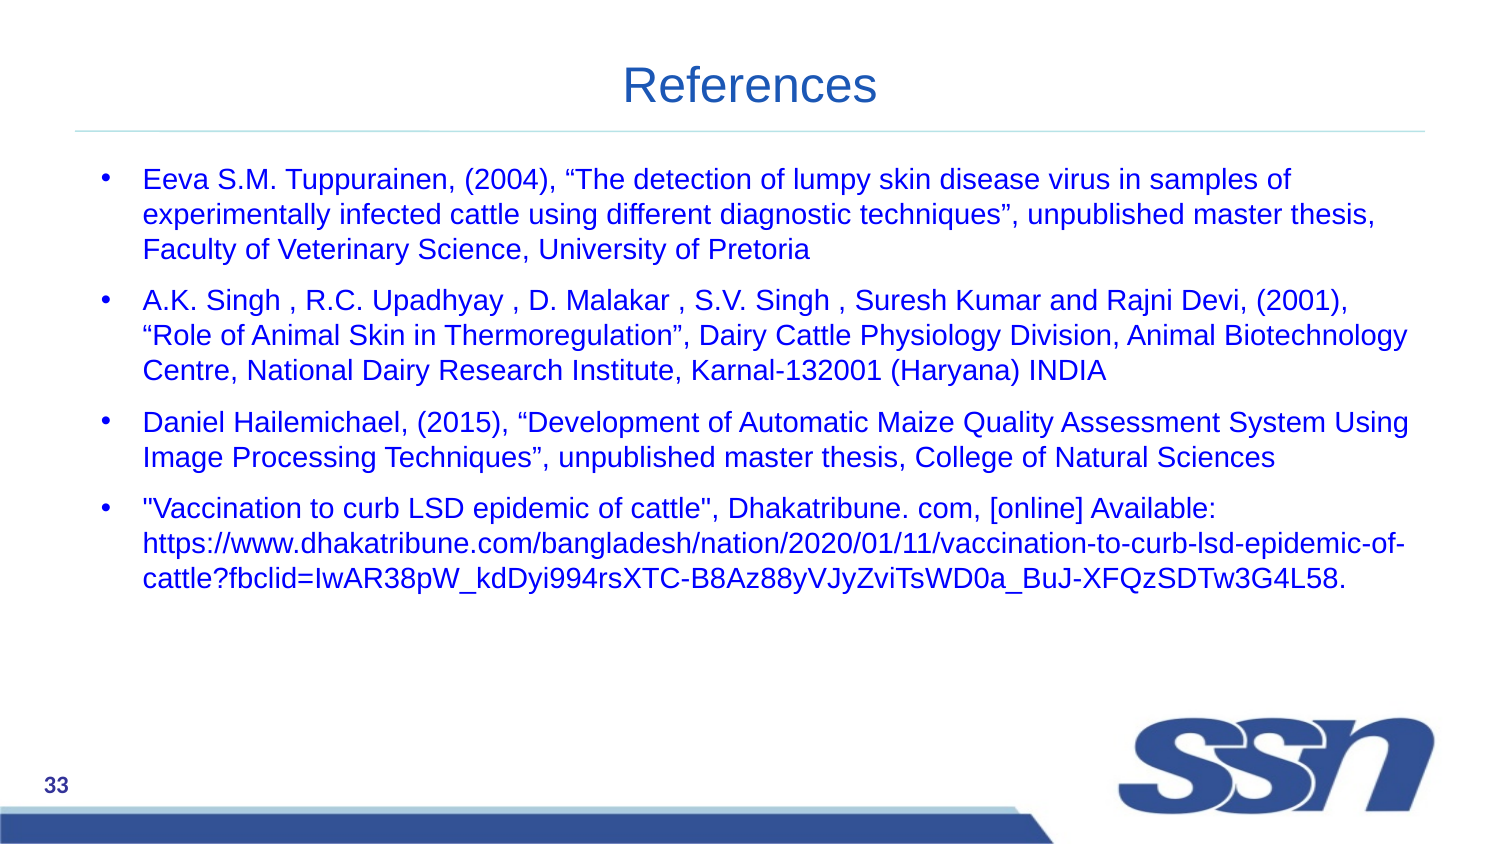

# References
Eeva S.M. Tuppurainen, (2004), “The detection of lumpy skin disease virus in samples of experimentally infected cattle using different diagnostic techniques”, unpublished master thesis, Faculty of Veterinary Science, University of Pretoria
A.K. Singh , R.C. Upadhyay , D. Malakar , S.V. Singh , Suresh Kumar and Rajni Devi, (2001), “Role of Animal Skin in Thermoregulation”, Dairy Cattle Physiology Division, Animal Biotechnology Centre, National Dairy Research Institute, Karnal-132001 (Haryana) INDIA
Daniel Hailemichael, (2015), “Development of Automatic Maize Quality Assessment System Using Image Processing Techniques”, unpublished master thesis, College of Natural Sciences
"Vaccination to curb LSD epidemic of cattle", Dhakatribune. com, [online] Available: https://www.dhakatribune.com/bangladesh/nation/2020/01/11/vaccination-to-curb-lsd-epidemic-of-cattle?fbclid=IwAR38pW_kdDyi994rsXTC-B8Az88yVJyZviTsWD0a_BuJ-XFQzSDTw3G4L58.